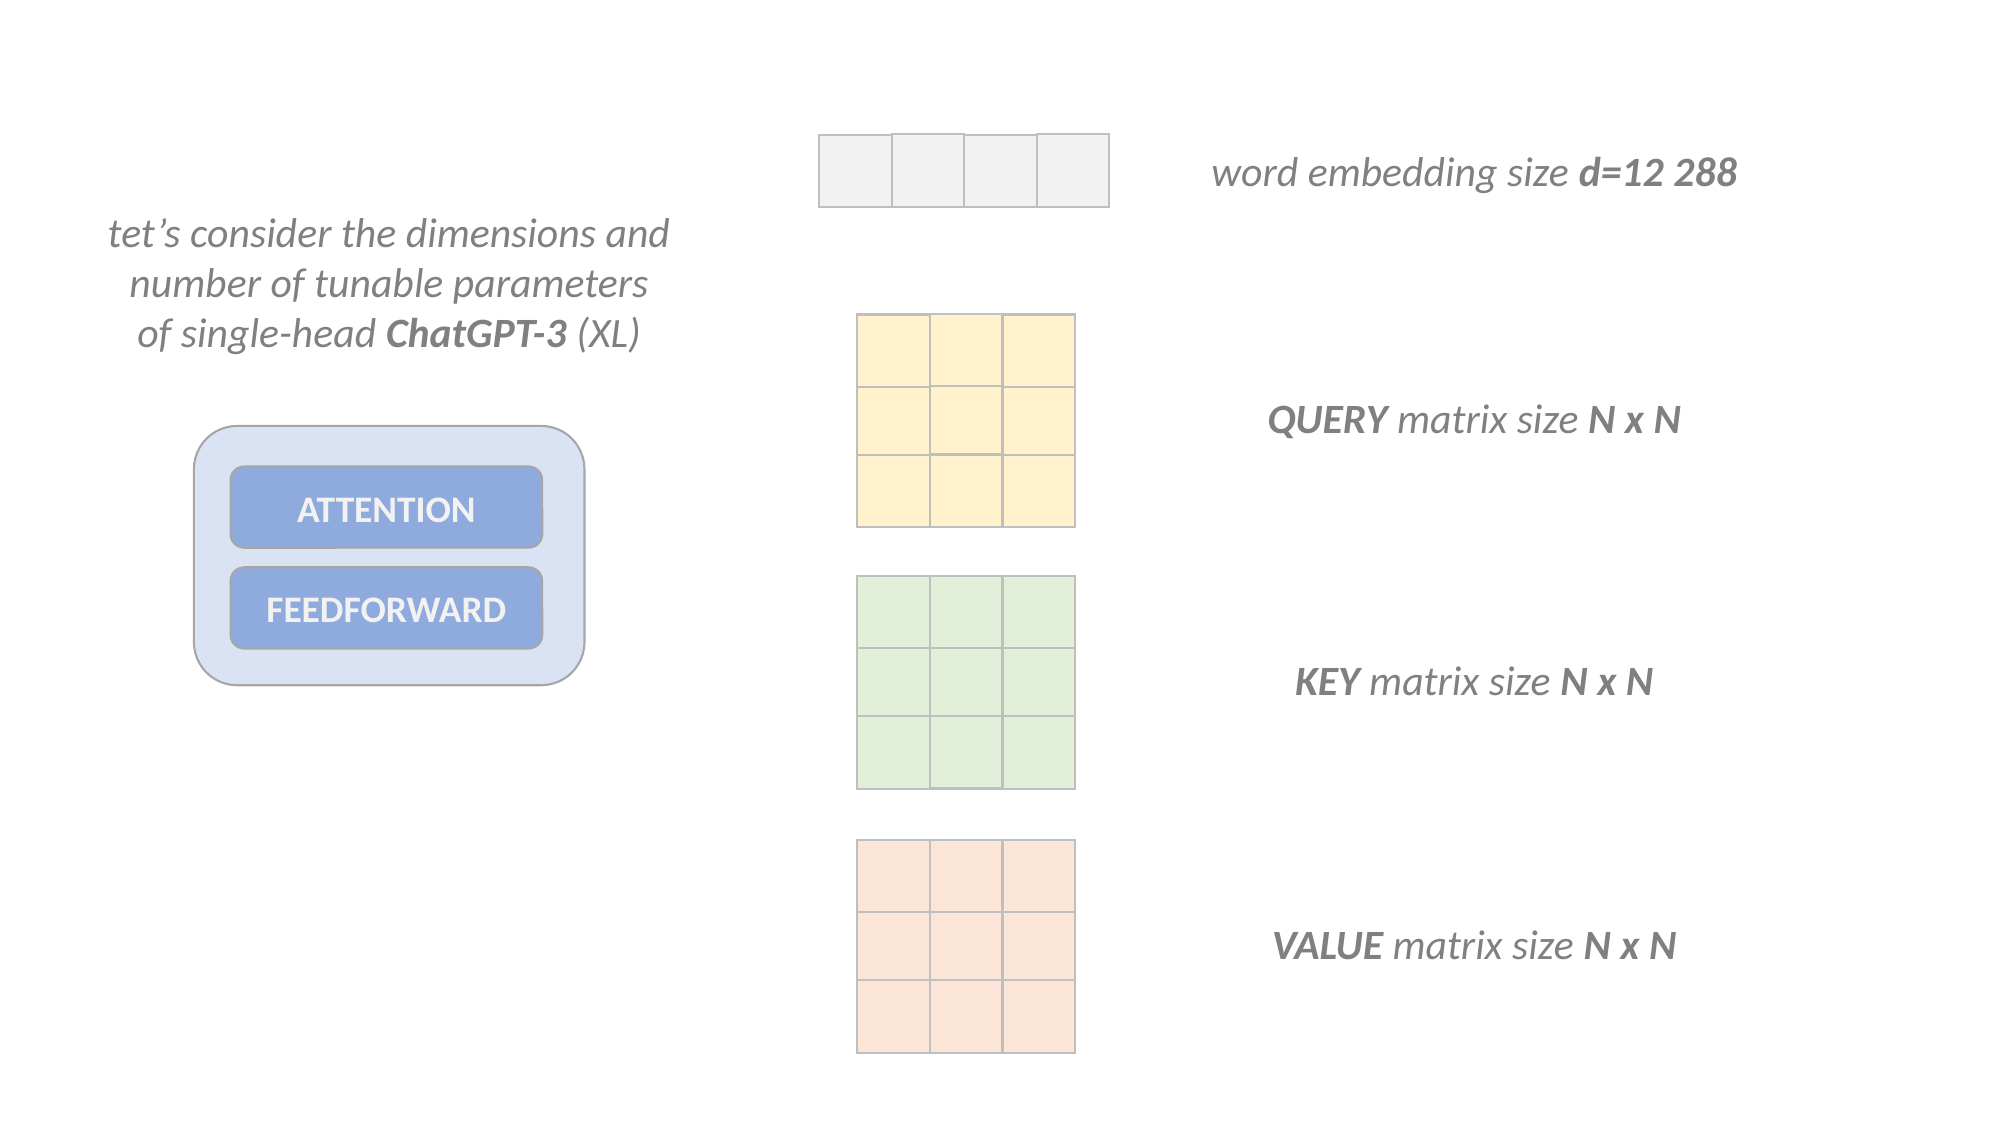

word embedding size d=12 288
tet’s consider the dimensions and
number of tunable parameters
of single-head ChatGPT-3 (XL)

QUERY matrix size N x N

ATTENTION
FEEDFORWARD

KEY matrix size N x N

VALUE matrix size N x N